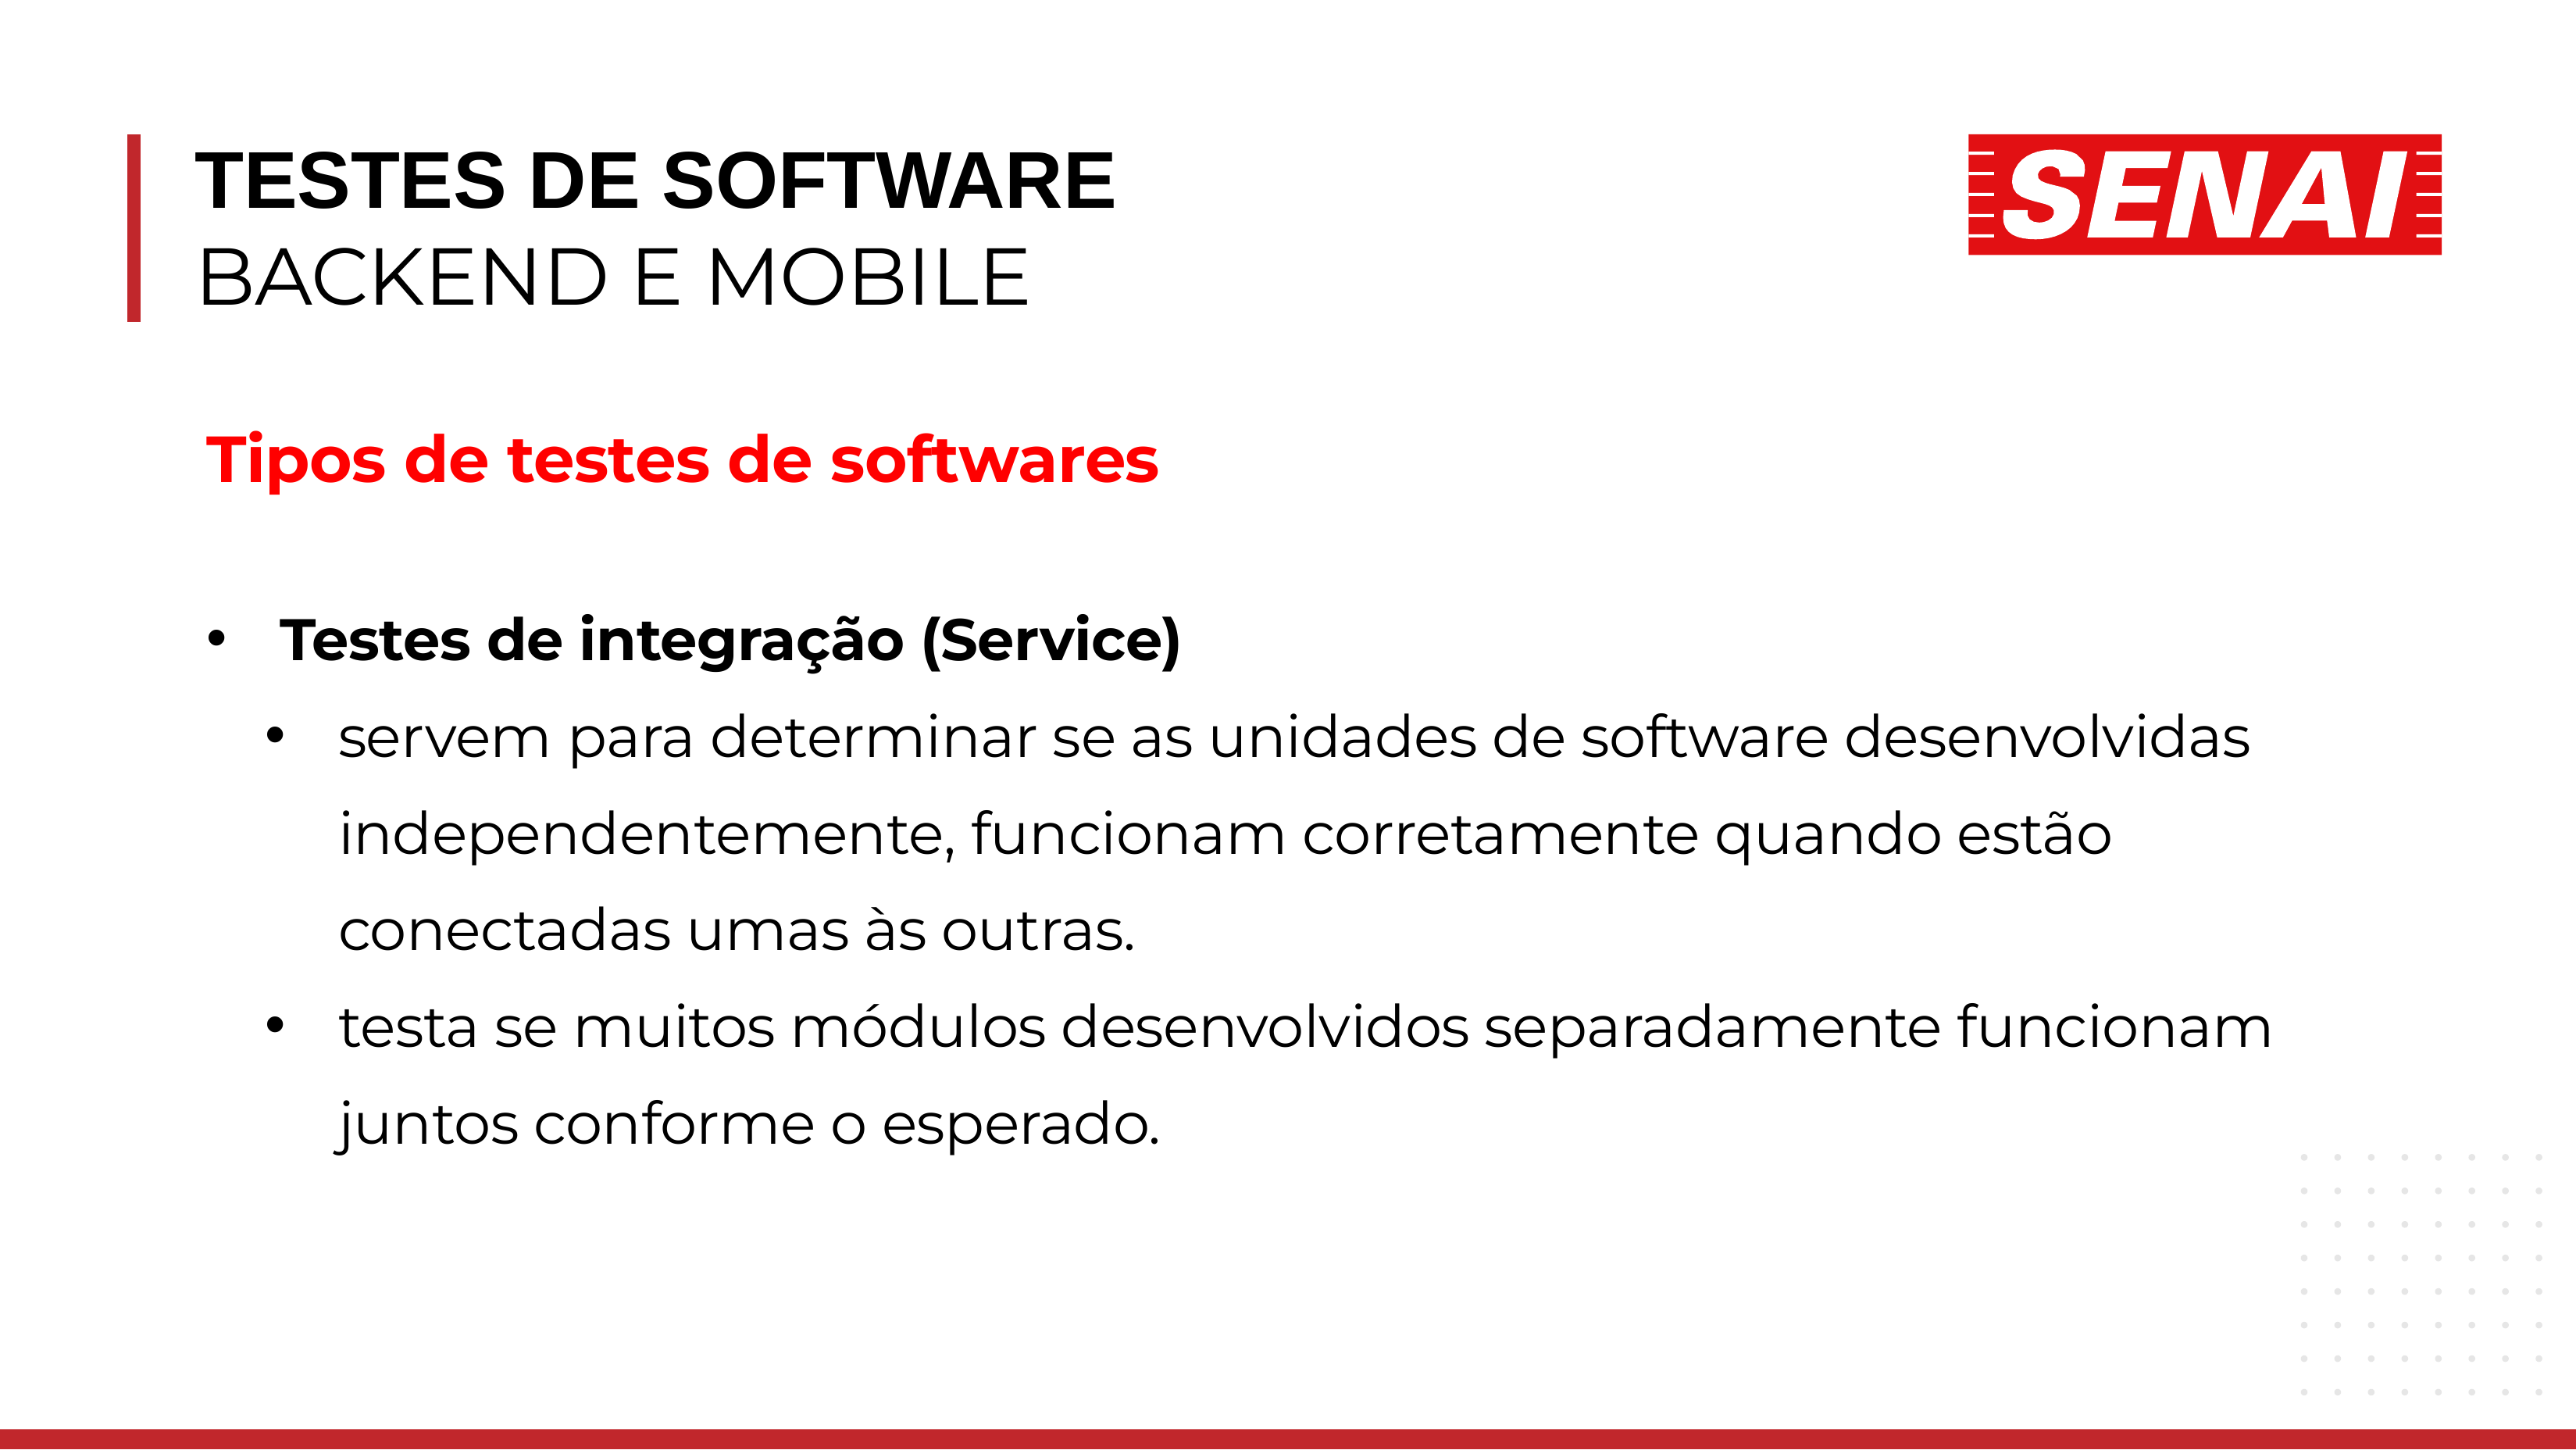

TESTES DE SOFTWARE
BACKEND E MOBILE

Tipos de testes de softwares
Testes de integração (Service)
servem para determinar se as unidades de software desenvolvidas independentemente, funcionam corretamente quando estão conectadas umas às outras.
testa se muitos módulos desenvolvidos separadamente funcionam juntos conforme o esperado.